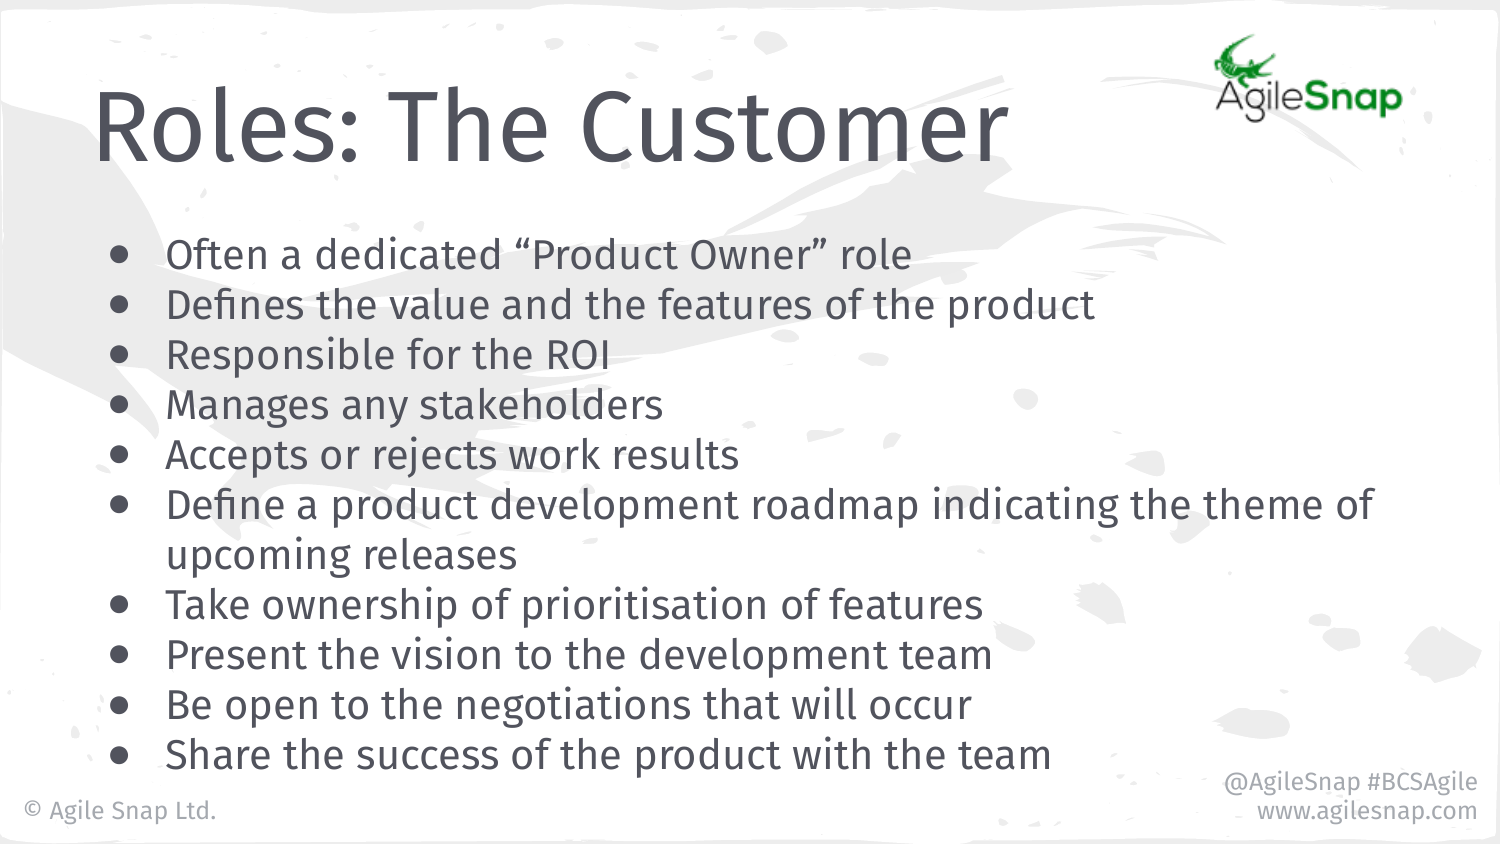

# Roles: The Customer
Often a dedicated “Product Owner” role
Defines the value and the features of the product
Responsible for the ROI
Manages any stakeholders
Accepts or rejects work results
Define a product development roadmap indicating the theme of upcoming releases
Take ownership of prioritisation of features
Present the vision to the development team
Be open to the negotiations that will occur
Share the success of the product with the team